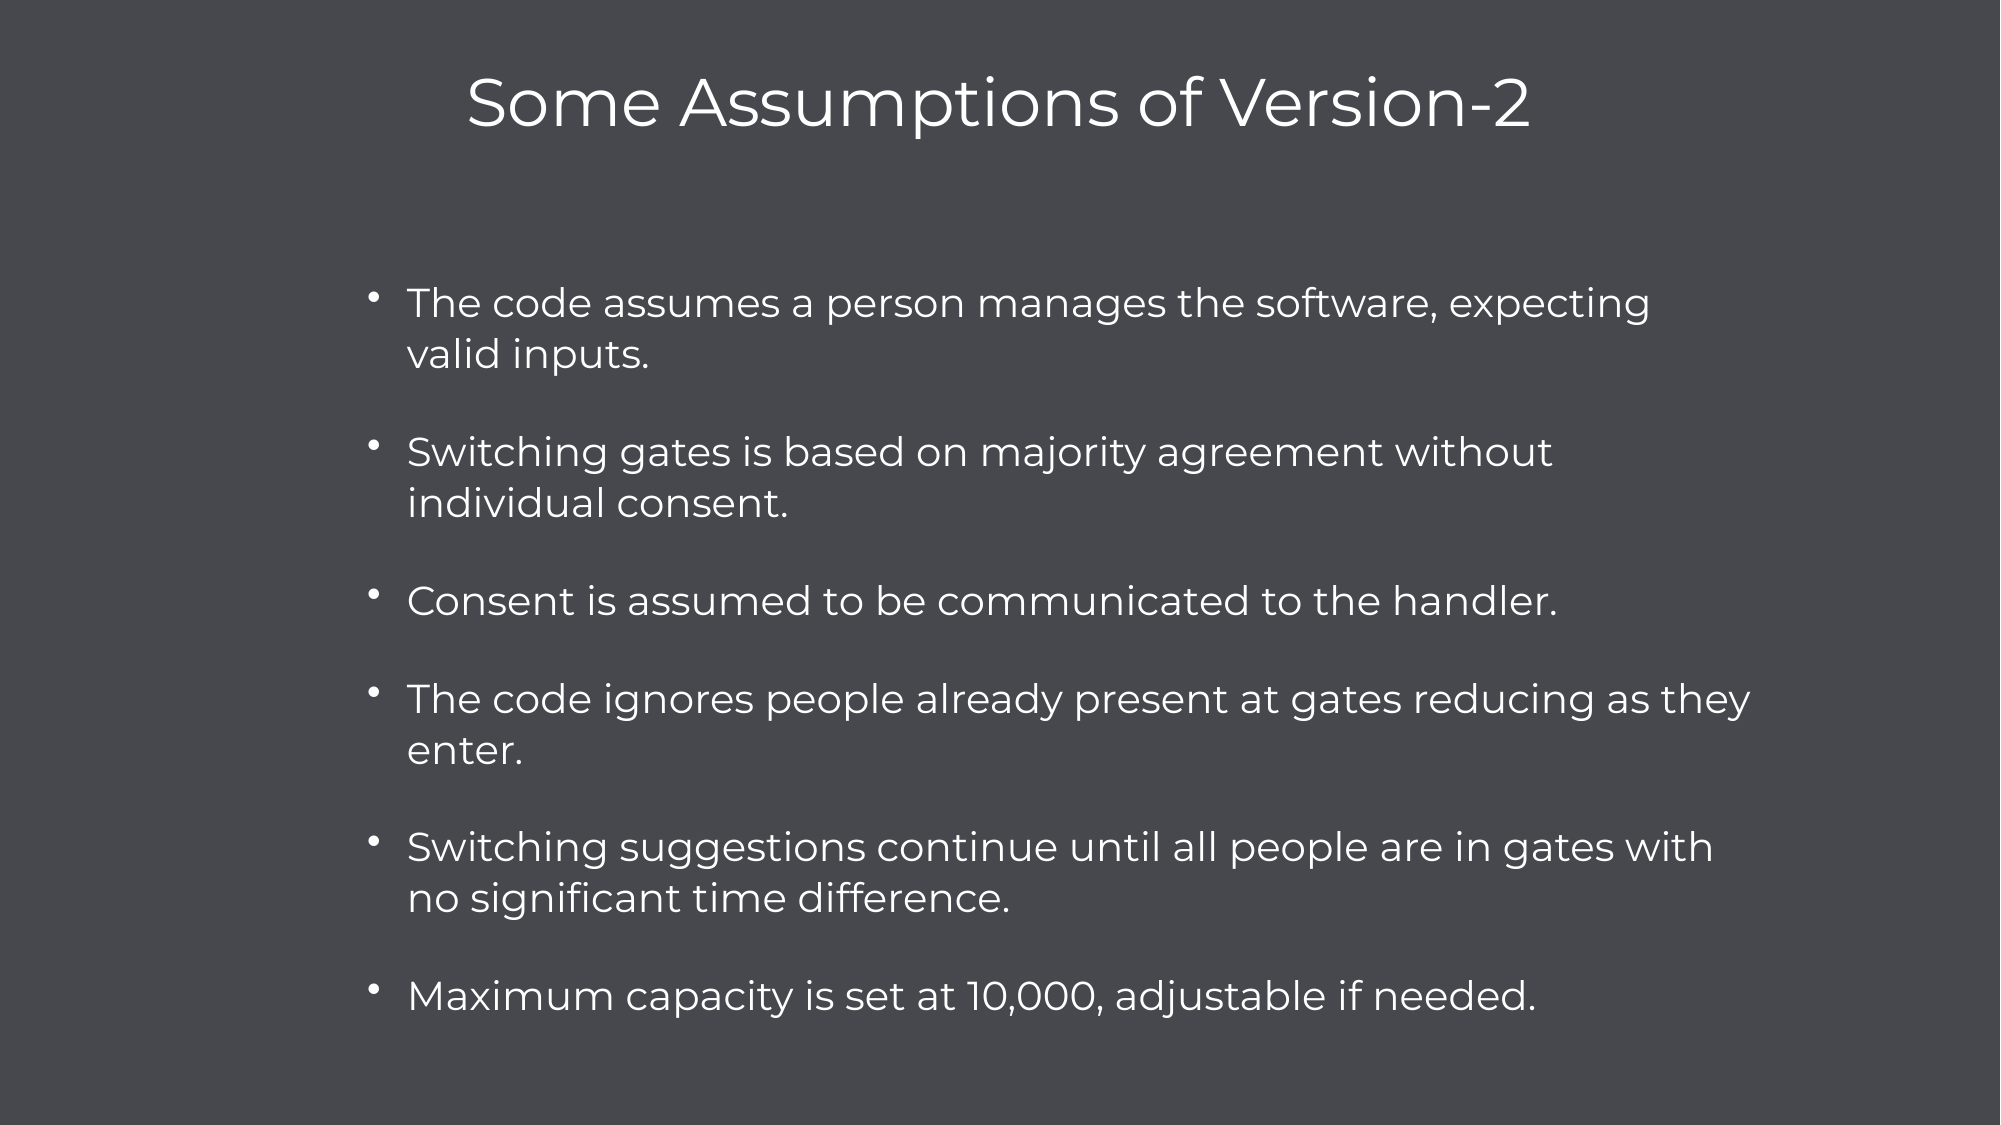

Some Assumptions of Version-2
The code assumes a person manages the software, expecting valid inputs.
Switching gates is based on majority agreement without individual consent.
Consent is assumed to be communicated to the handler.
The code ignores people already present at gates reducing as they enter.
Switching suggestions continue until all people are in gates with no significant time difference.
Maximum capacity is set at 10,000, adjustable if needed.